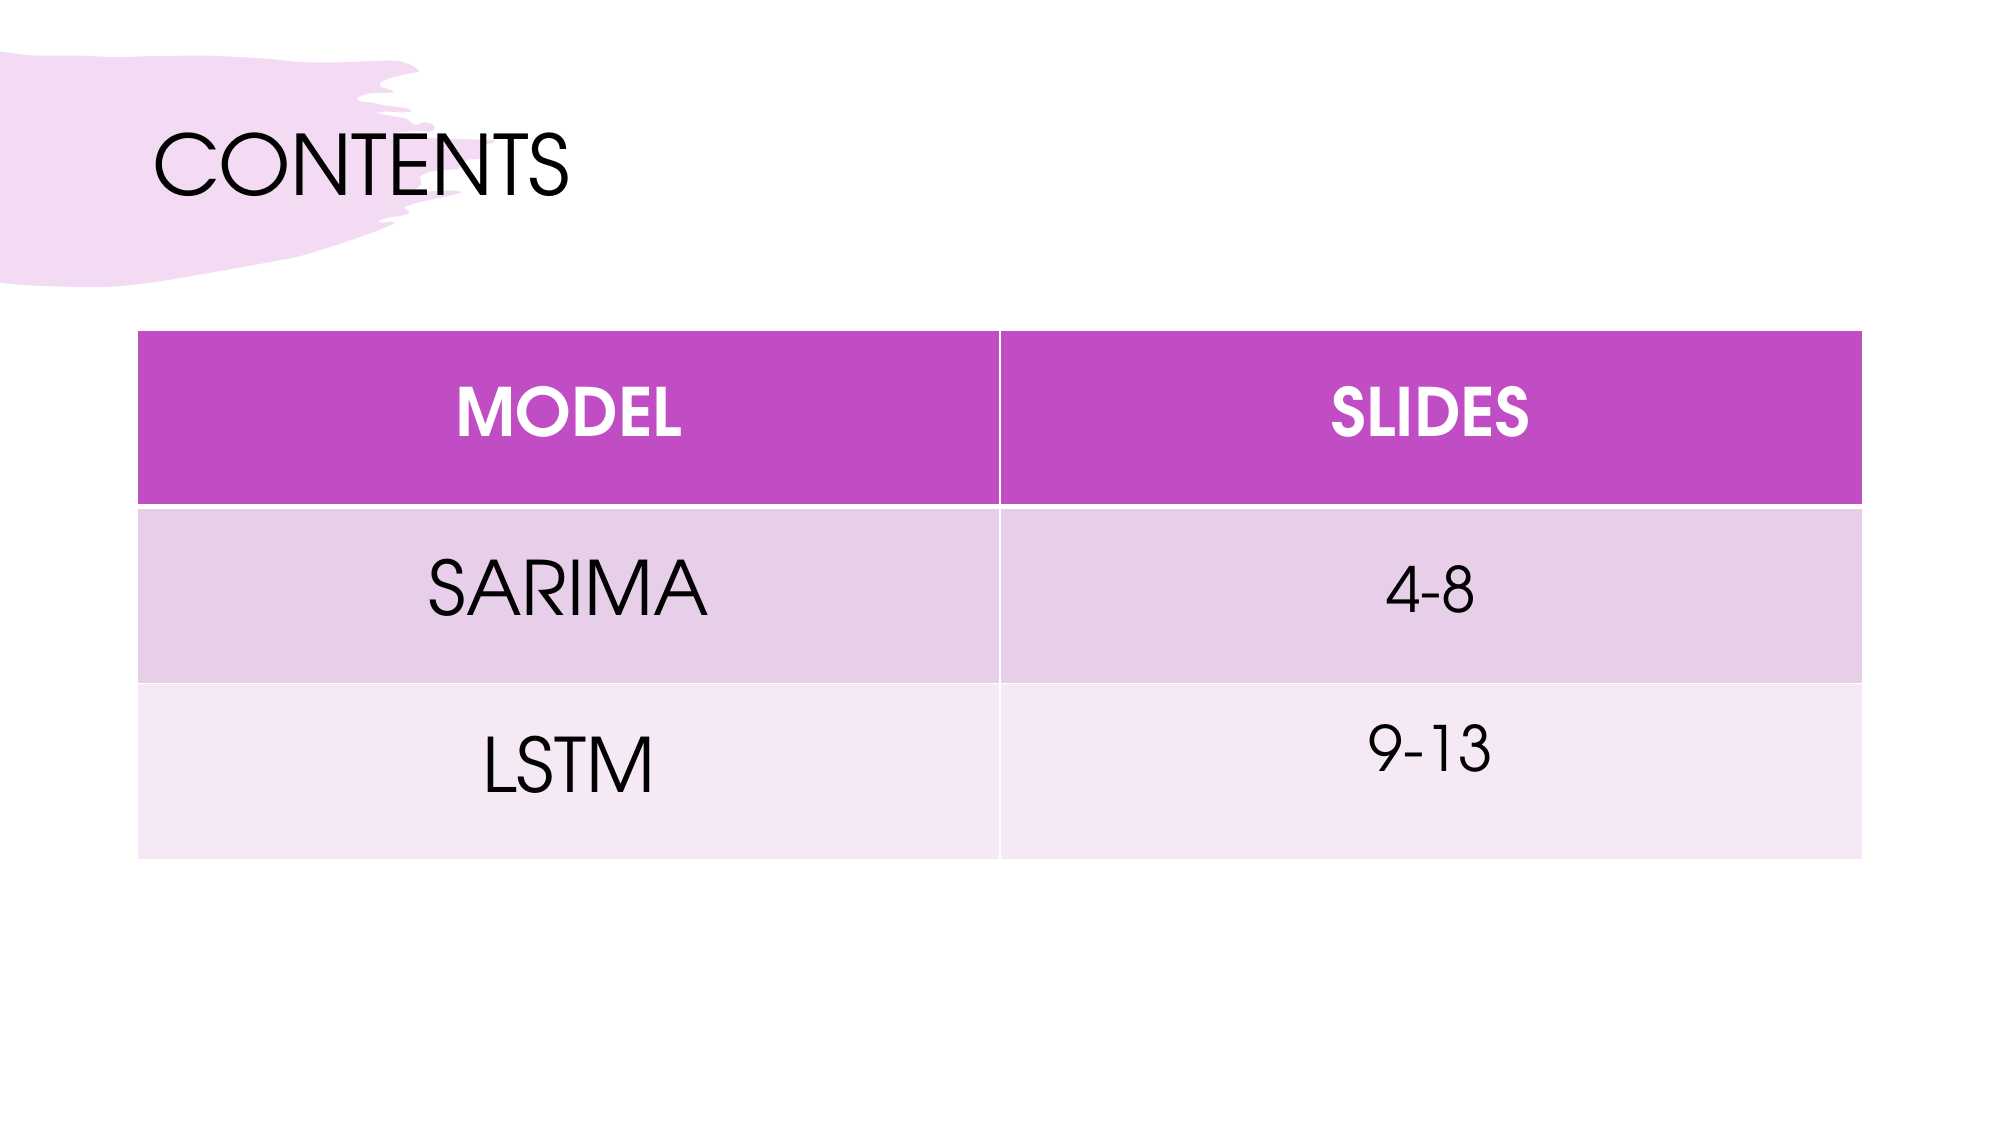

# CONTENTS
| MODEL | SLIDES |
| --- | --- |
| SARIMA | 4-8 |
| LSTM | 9-13 |